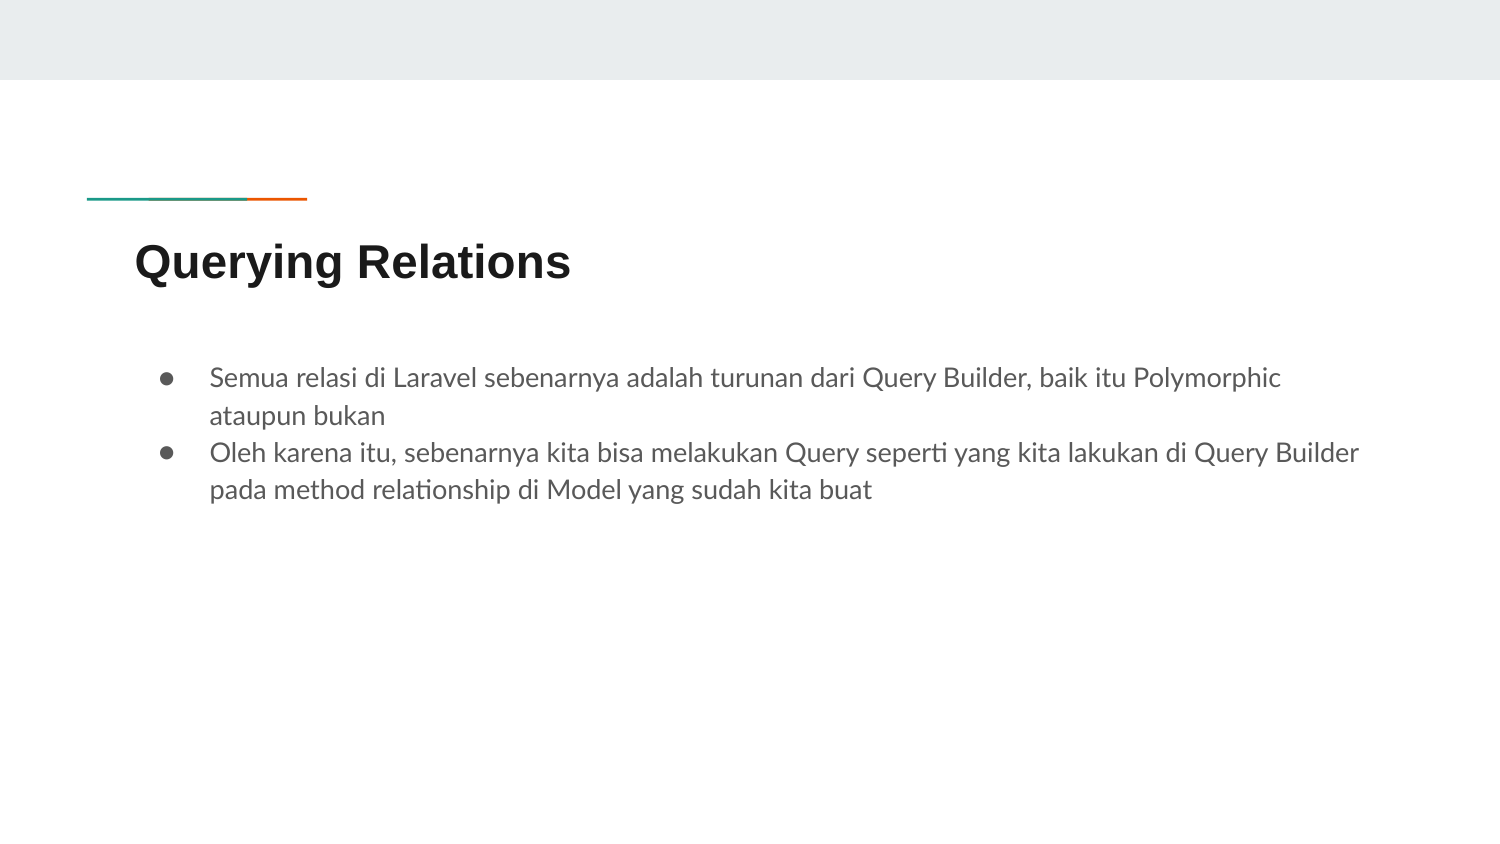

# Querying Relations
Semua relasi di Laravel sebenarnya adalah turunan dari Query Builder, baik itu Polymorphic ataupun bukan
Oleh karena itu, sebenarnya kita bisa melakukan Query seperti yang kita lakukan di Query Builder pada method relationship di Model yang sudah kita buat